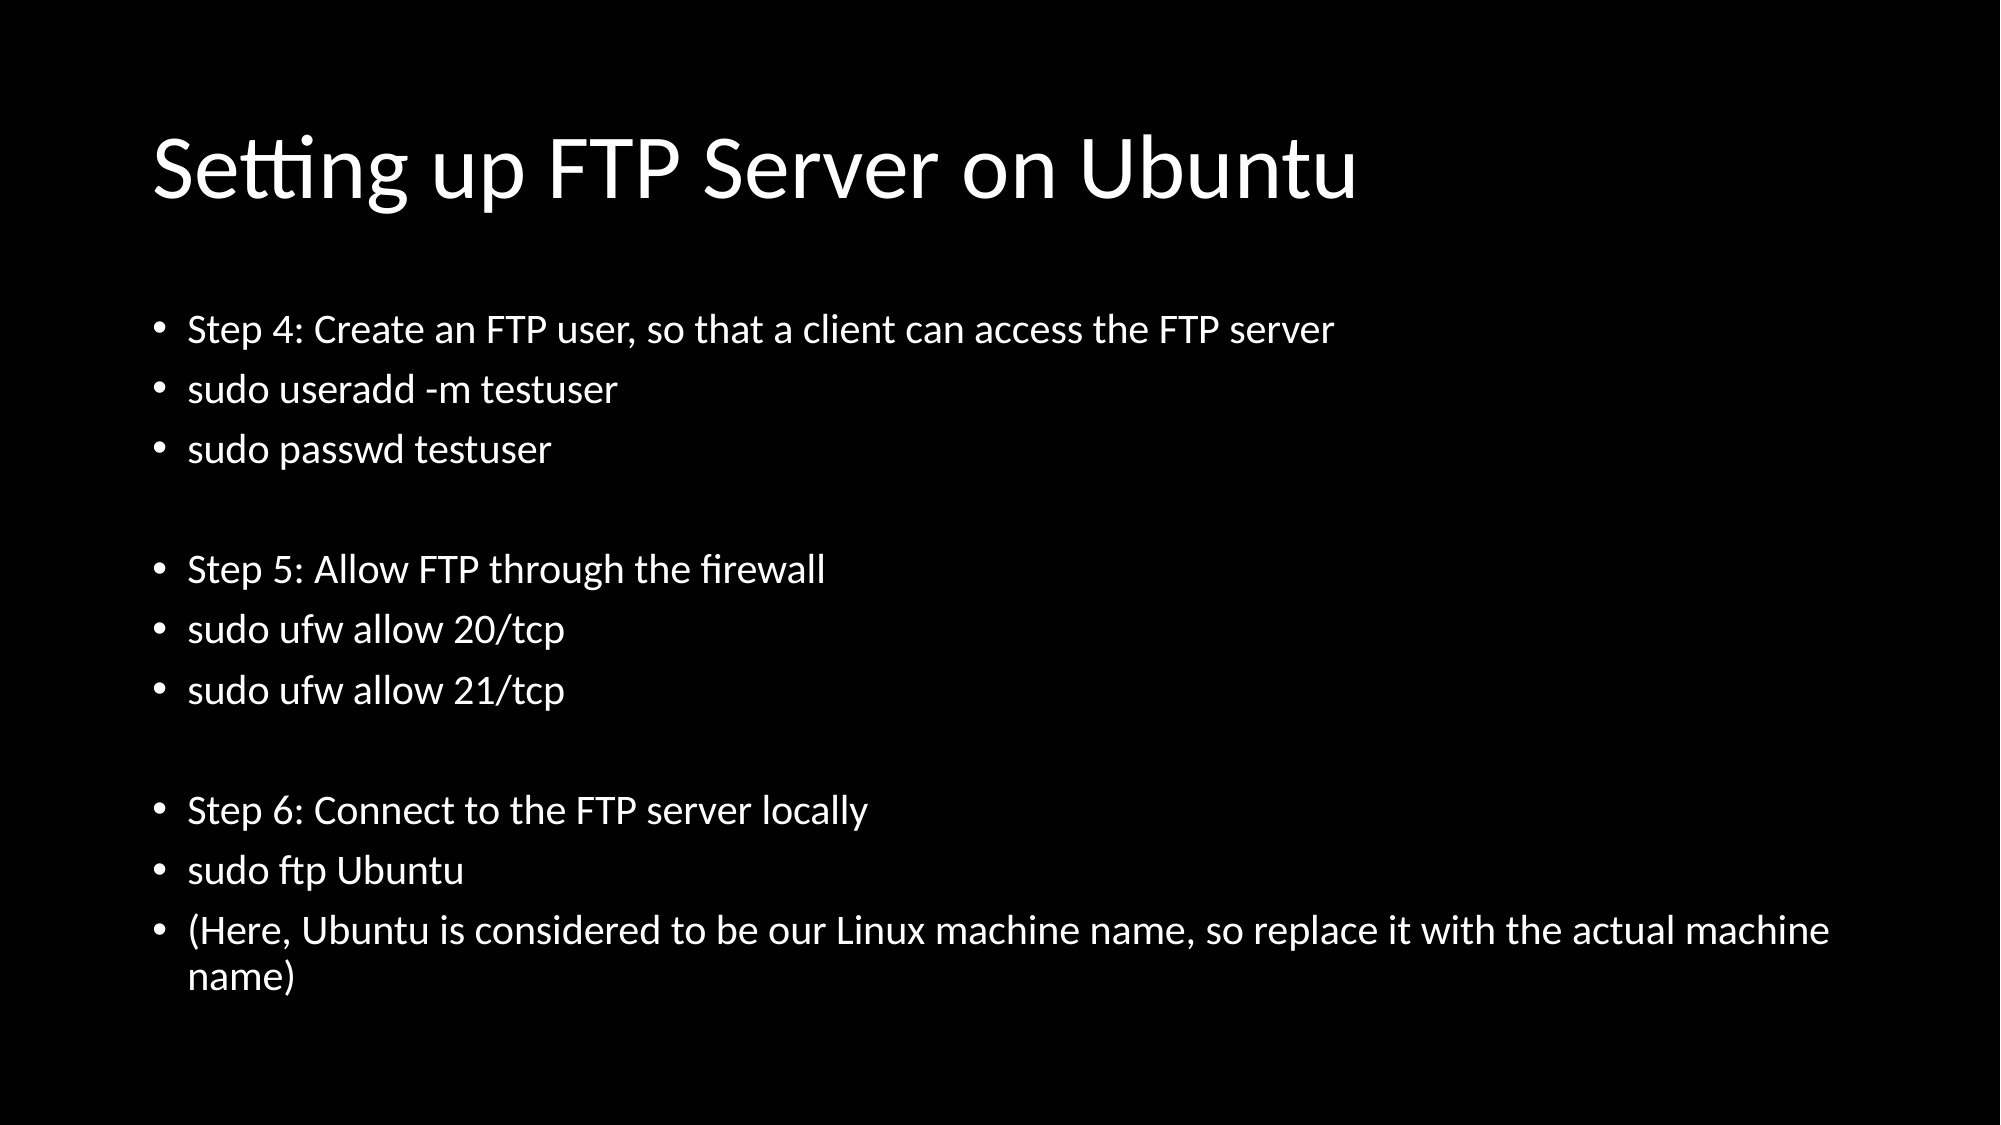

# Setting up FTP Server on Ubuntu
Step 4: Create an FTP user, so that a client can access the FTP server
sudo useradd -m testuser
sudo passwd testuser

Step 5: Allow FTP through the firewall
sudo ufw allow 20/tcp
sudo ufw allow 21/tcp

Step 6: Connect to the FTP server locally
sudo ftp Ubuntu
(Here, Ubuntu is considered to be our Linux machine name, so replace it with the actual machine name)